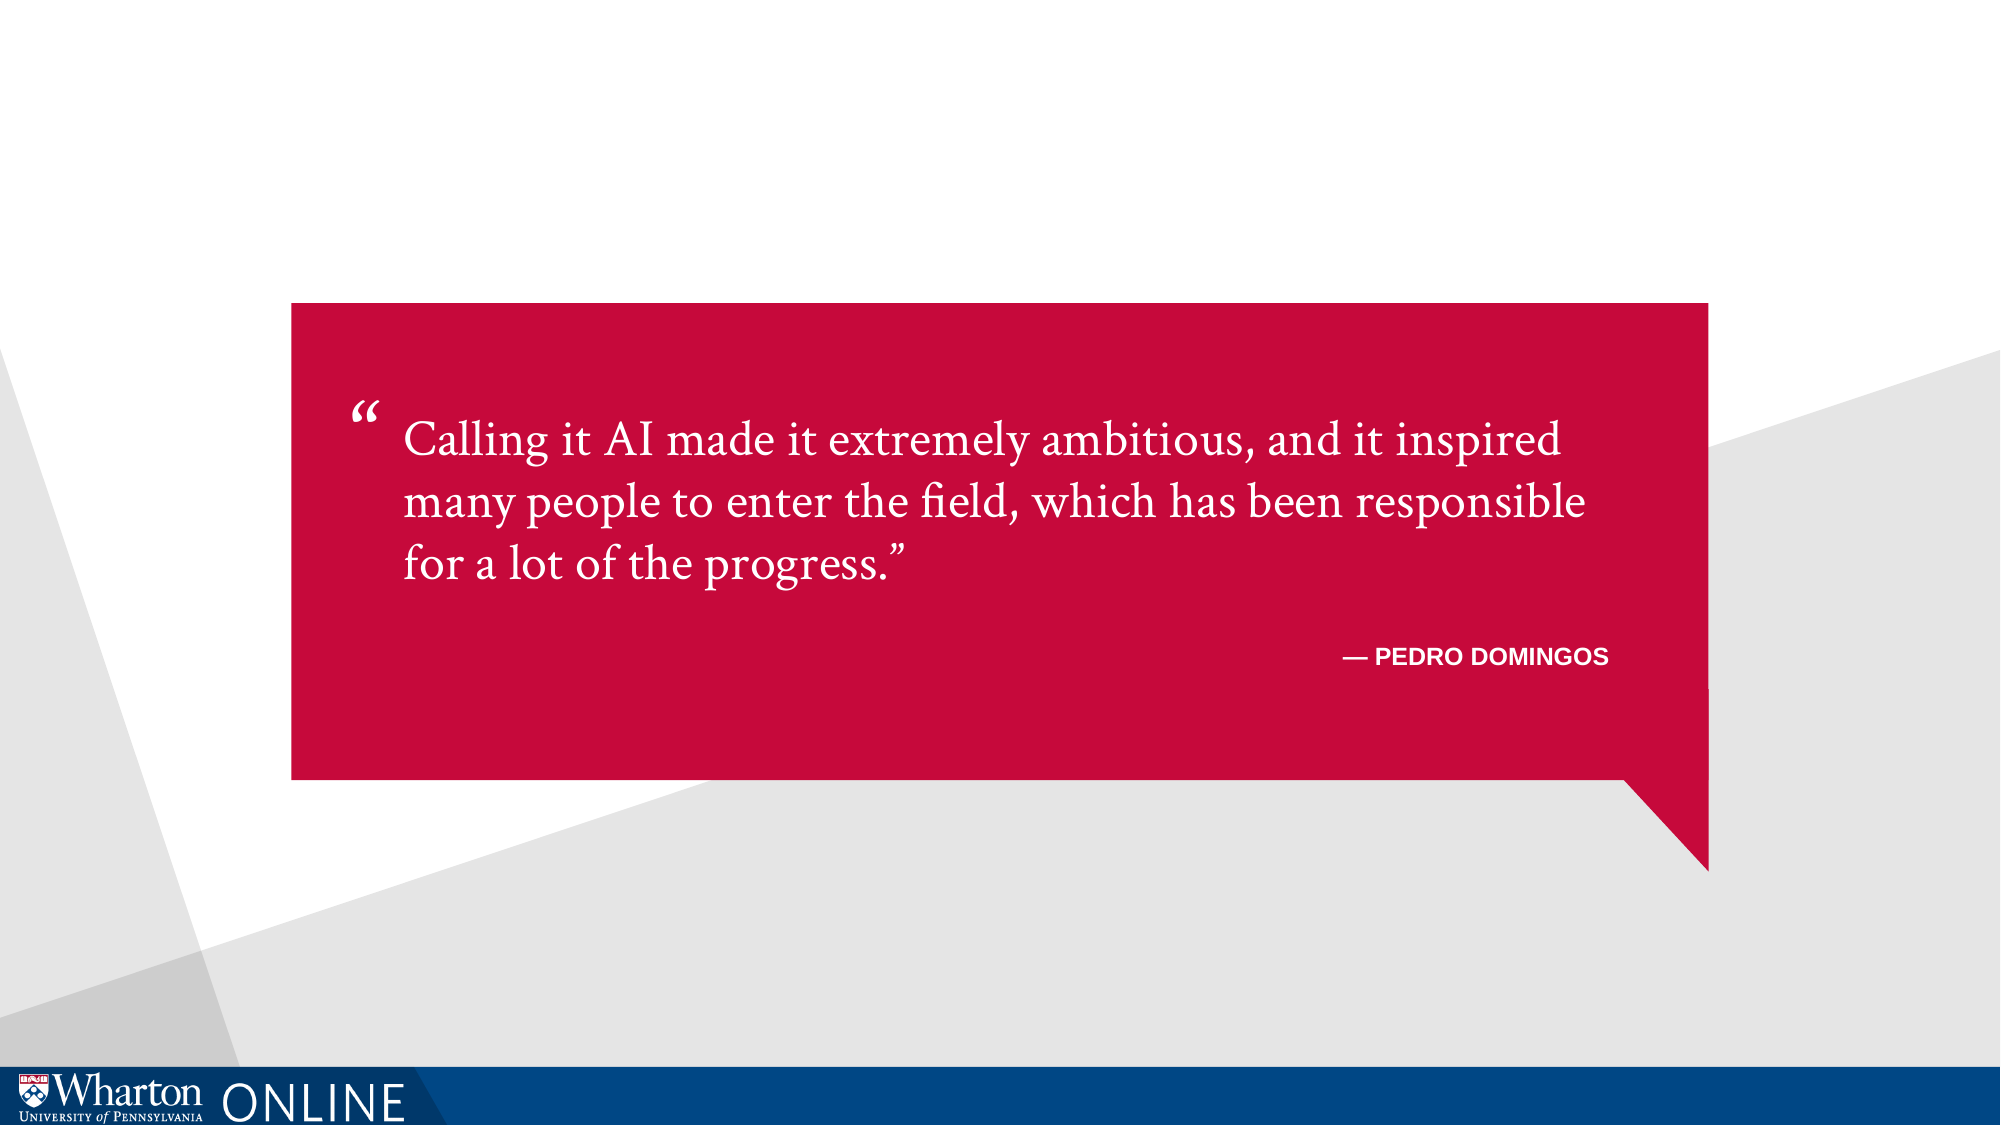

“
Calling it AI made it extremely ambitious, and it inspired many people to enter the field, which has been responsible for a lot of the progress.”
— PEDRO DOMINGOS